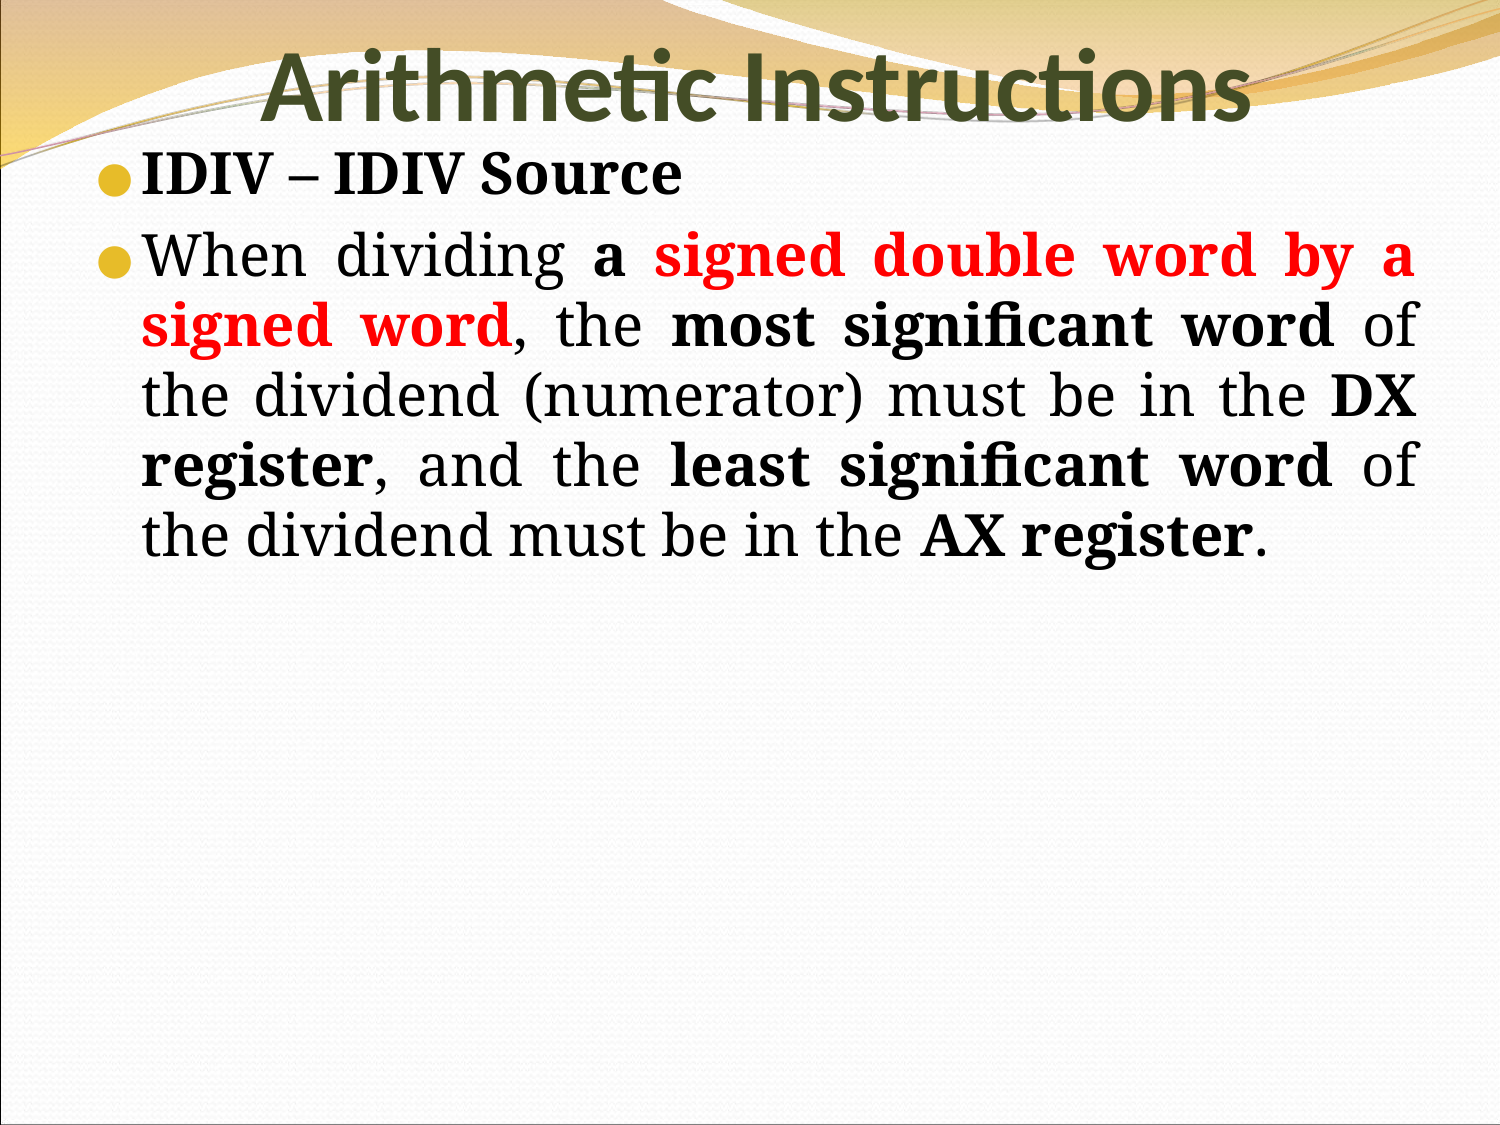

Arithmetic Instructions
IDIV – IDIV Source
When dividing a signed double word by a signed word, the most significant word of the dividend (numerator) must be in the DX register, and the least significant word of the dividend must be in the AX register.